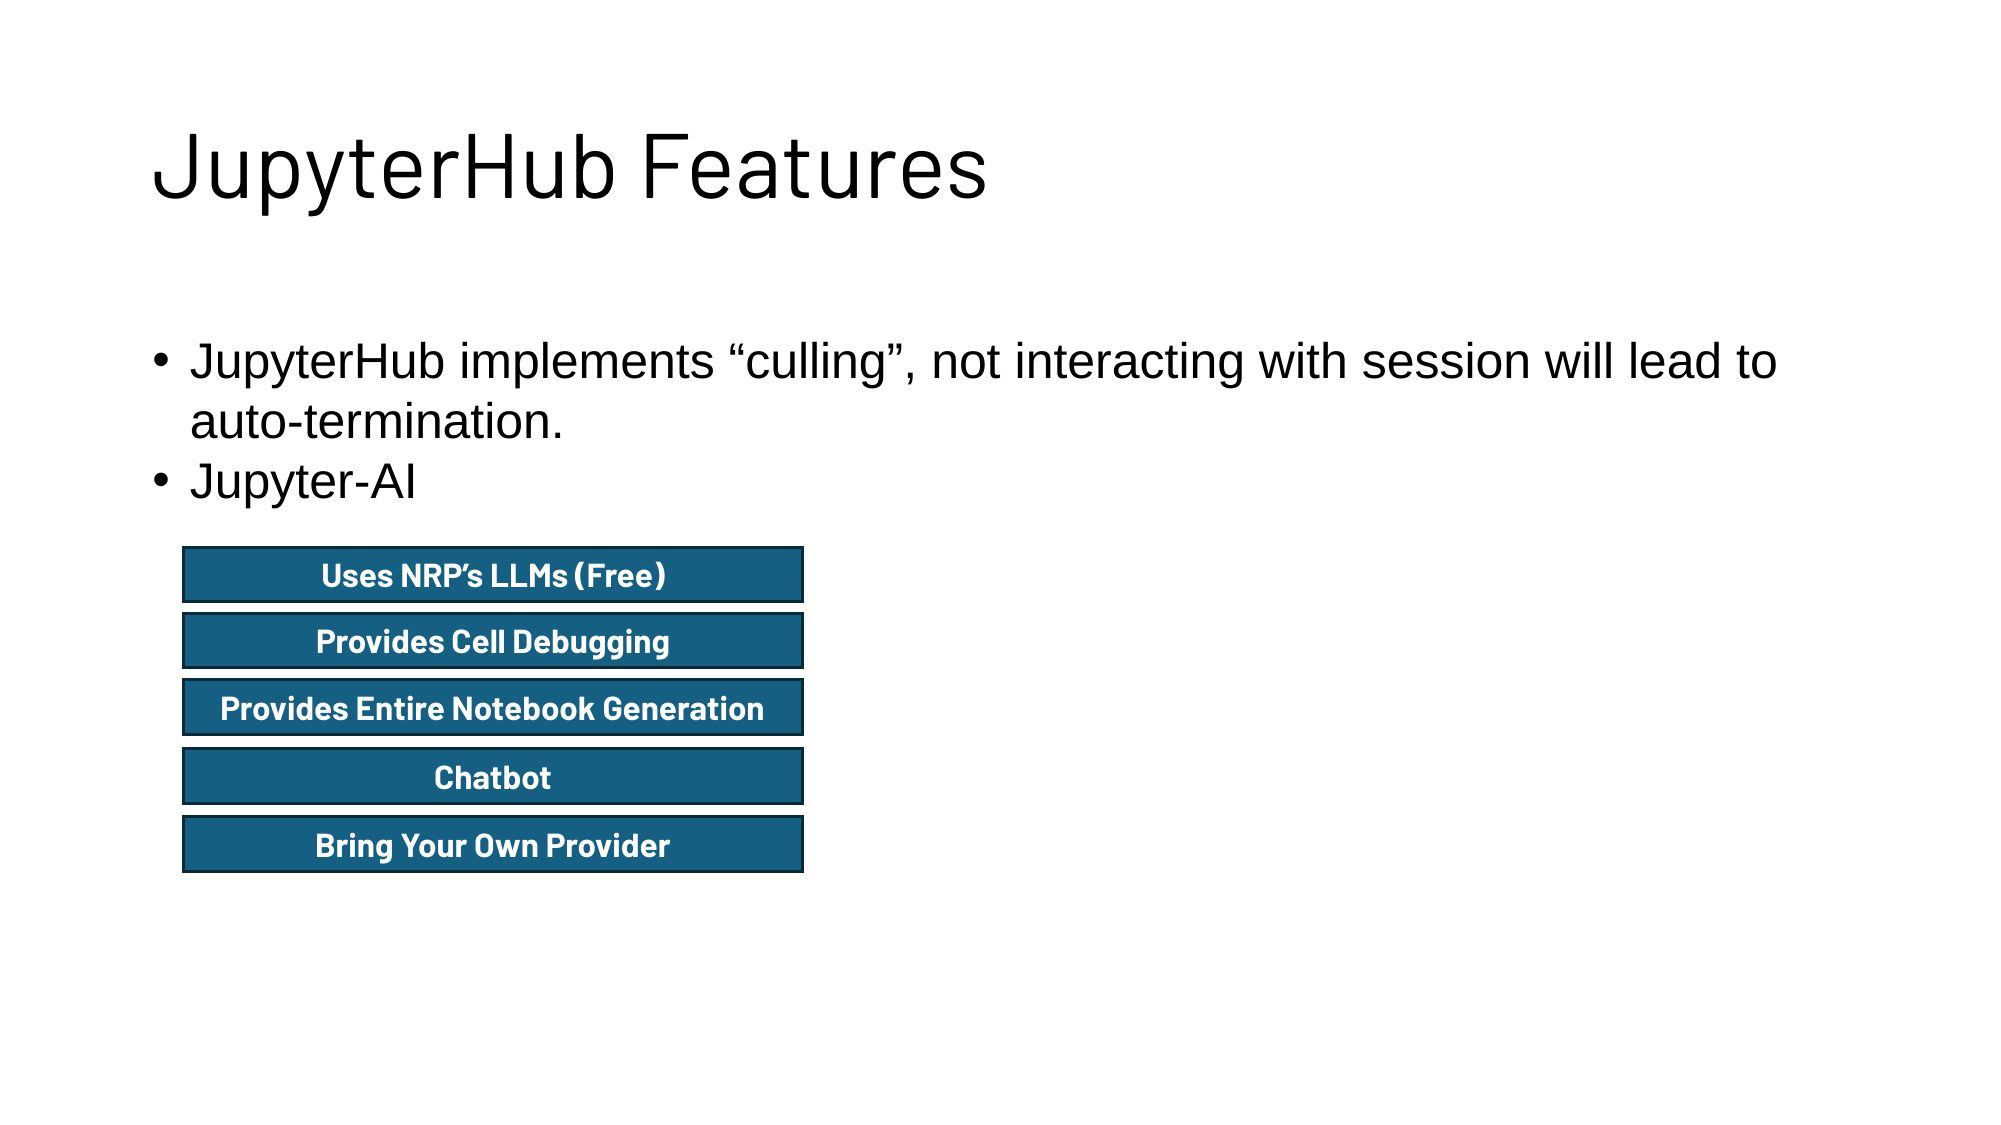

# JupyterHub Features
JupyterHub implements “culling”, not interacting with session will lead to auto-termination.
Jupyter-AI
Uses NRP’s LLMs (Free)
Provides Cell Debugging
Provides Entire Notebook Generation
Chatbot
Bring Your Own Provider